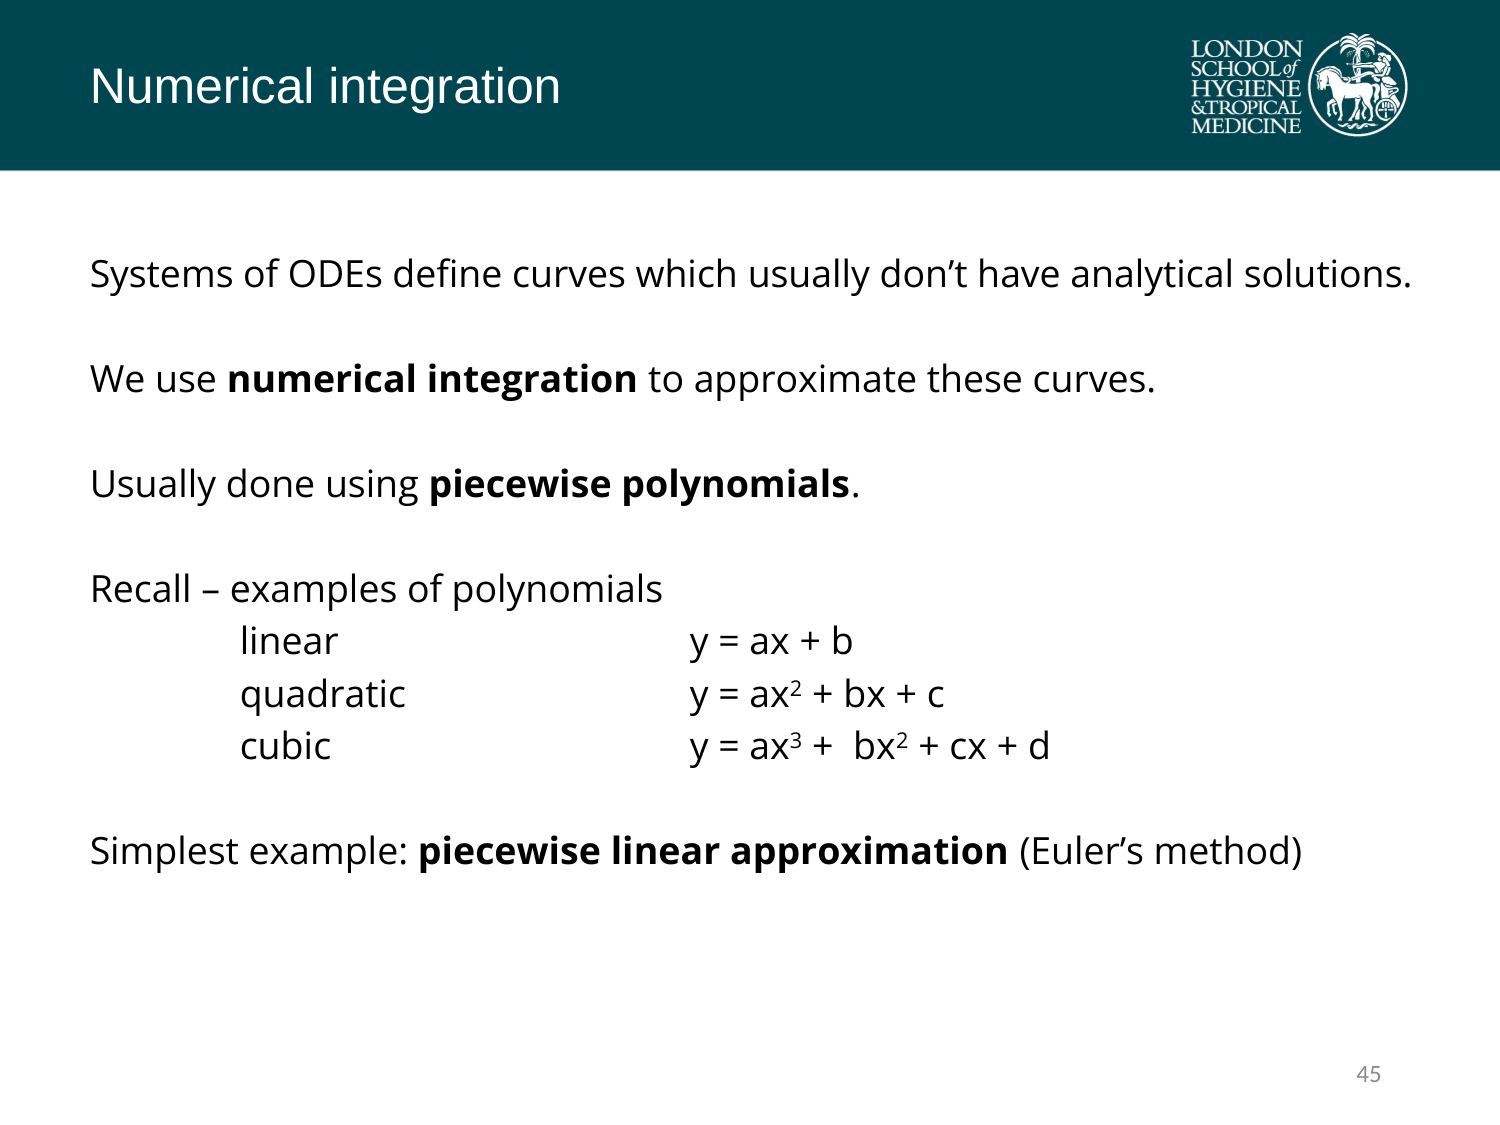

# Numerical integration
Systems of ODEs define curves which usually don’t have analytical solutions.

We use numerical integration to approximate these curves.

Usually done using piecewise polynomials.

Recall – examples of polynomials
	linear 			y = ax + b
	quadratic		y = ax2 + bx + c
	cubic			y = ax3 +  bx2 + cx + d

Simplest example: piecewise linear approximation (Euler’s method)
45